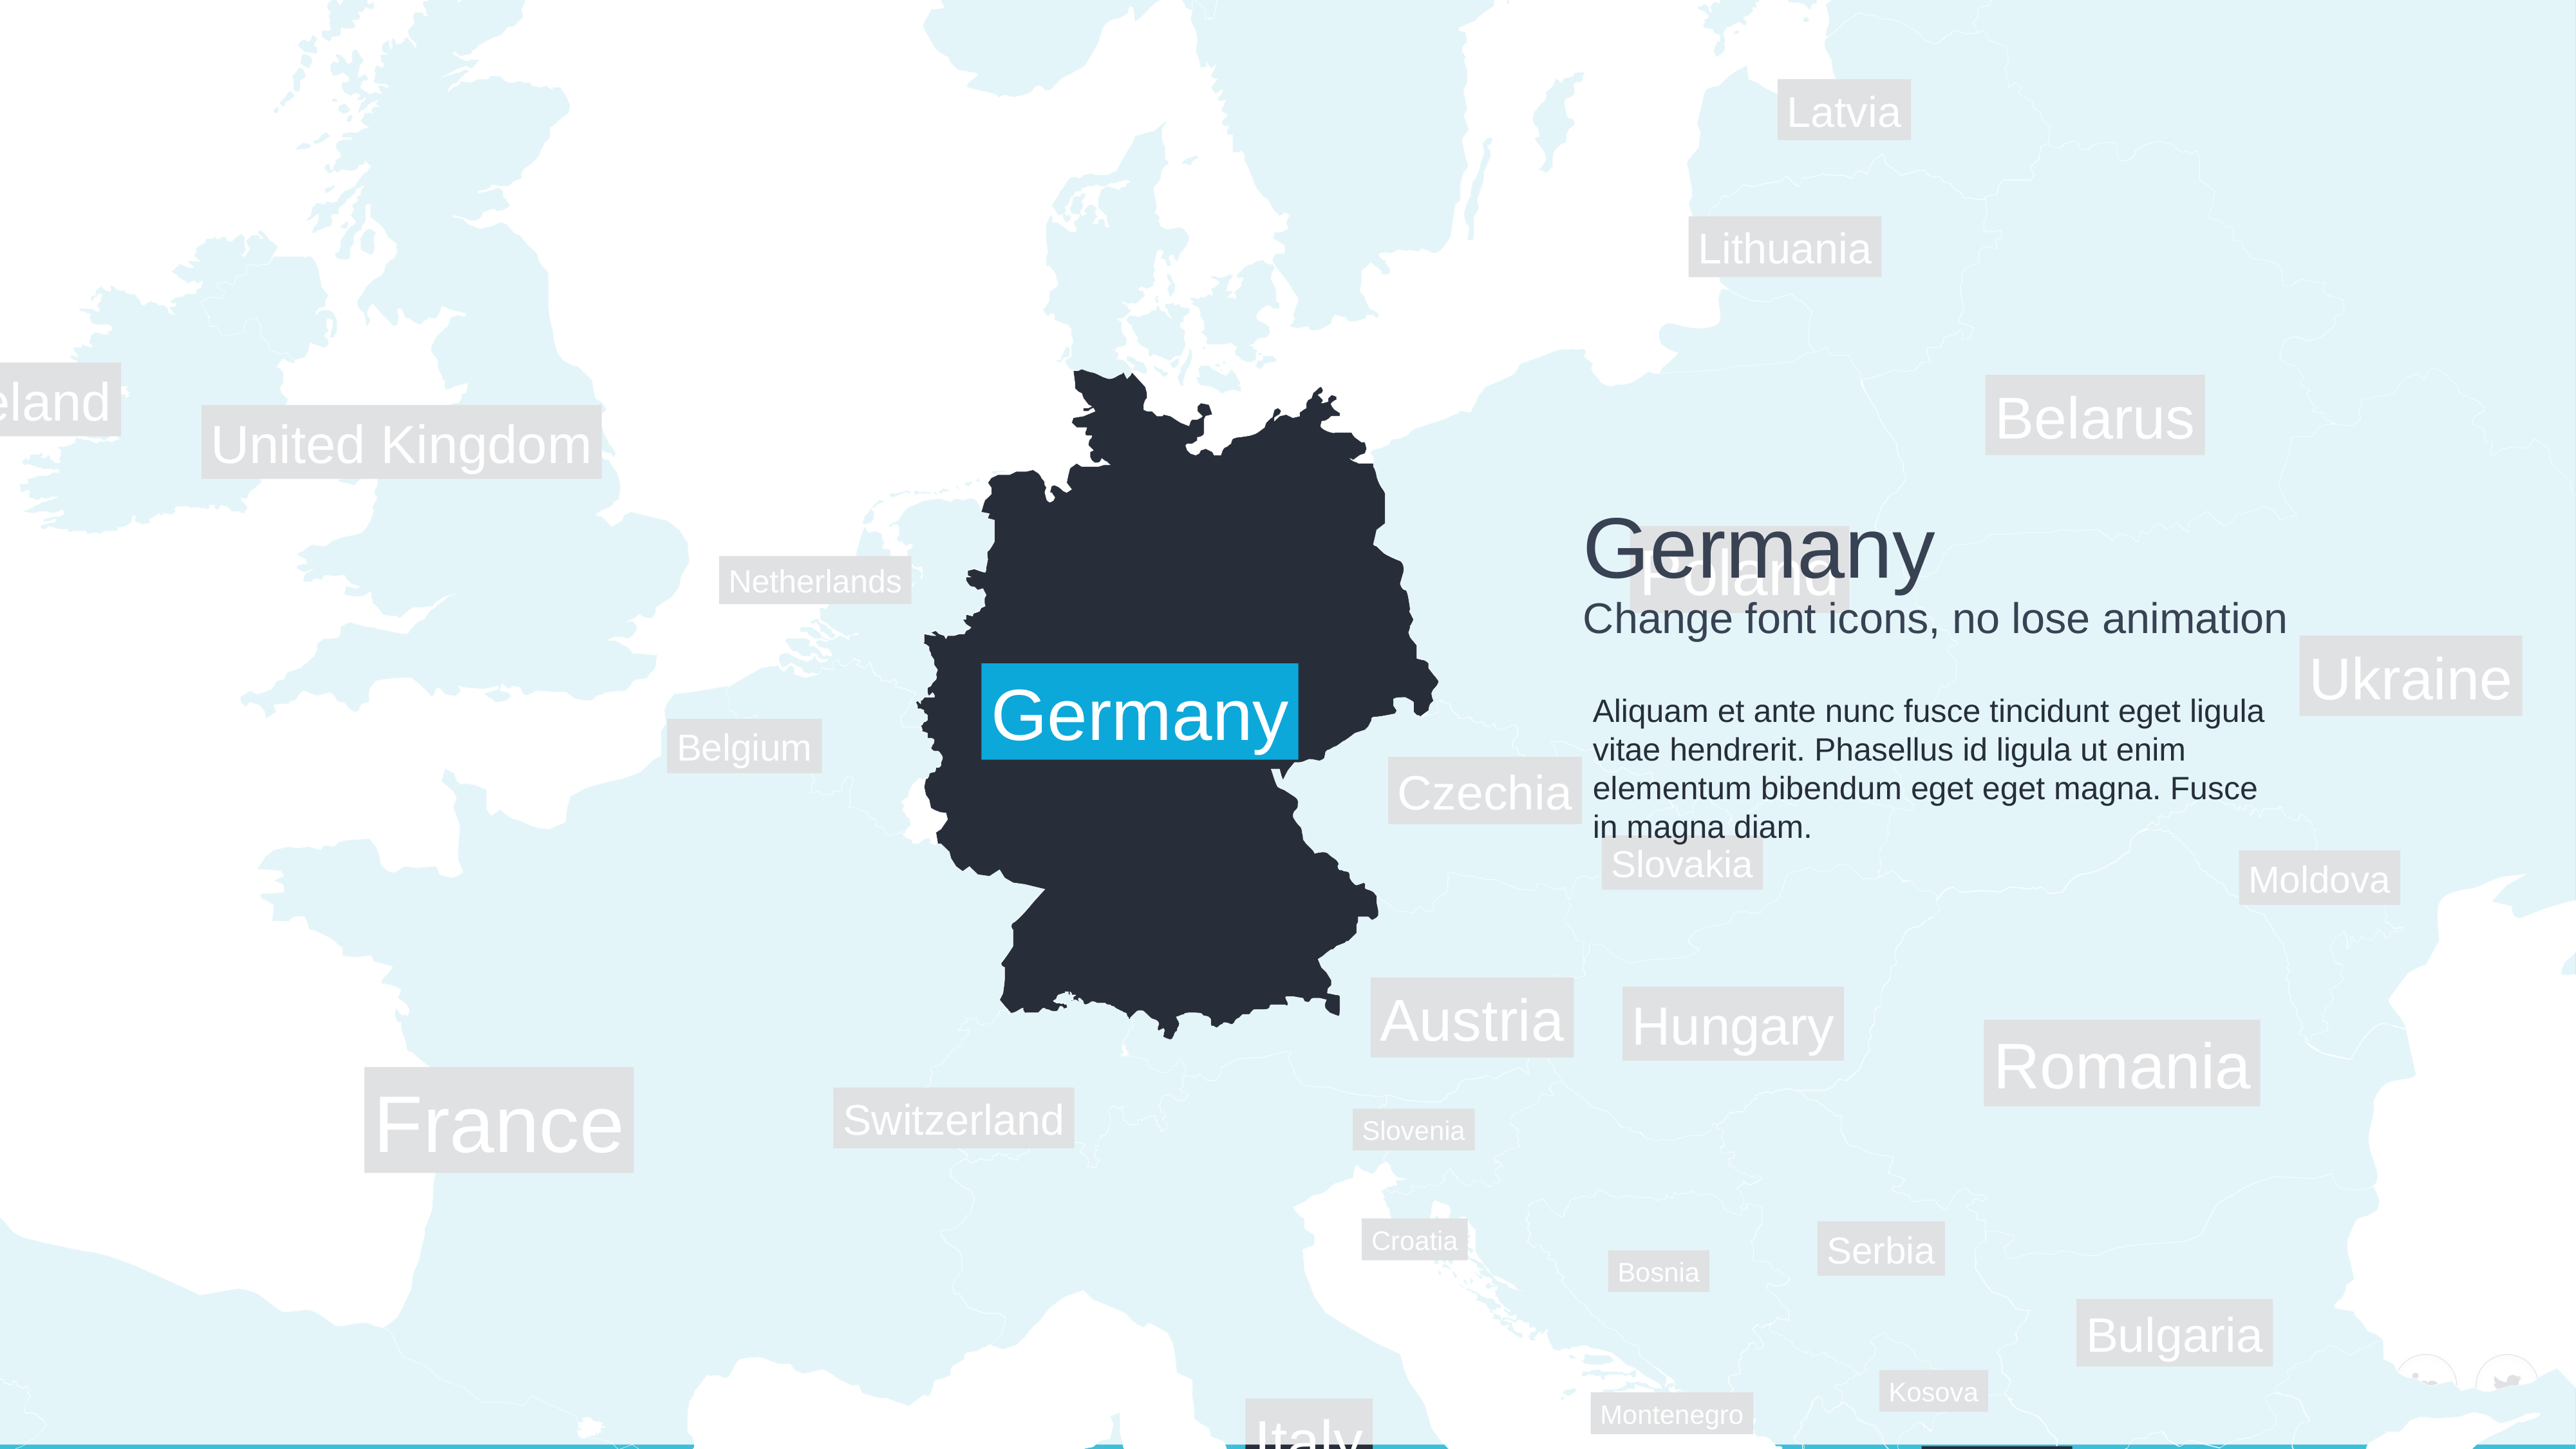

Europe
Change font icons, no lose animation

Sweden

Russia
Finland
Iceland
Aliquam et ante nunc fusce tincidunt eget ligula vitae hendrerit. Phasellus id ligula ut enim elementum bibendum eget eget magna. Fusce in magna diam. Cras dictum suscipit mauris, convallis vehicula ex dapibus id. Aliquam neque mauris, faucibus eget vulputate a, viverra et diam.
Norway

Estonia

Latvia

Lithuania

Kazakhstan

Ireland

Belarus
United Kingdom

Germany
Change font icons, no lose animation

Poland
Netherlands
Ukraine

Germany
Aliquam et ante nunc fusce tincidunt eget ligula vitae hendrerit. Phasellus id ligula ut enim elementum bibendum eget eget magna. Fusce in magna diam.

Belgium
Czechia

Slovakia
Moldova

Austria

Hungary

Romania
Georgia

France

Switzerland

Slovenia
Azerbaijan

Armenia

Croatia
Serbia
Bosnia
Bulgaria

Kosova
Montenegro

Italy
Turkey
Macedonia
Portugal
Spain
Albania
Greece